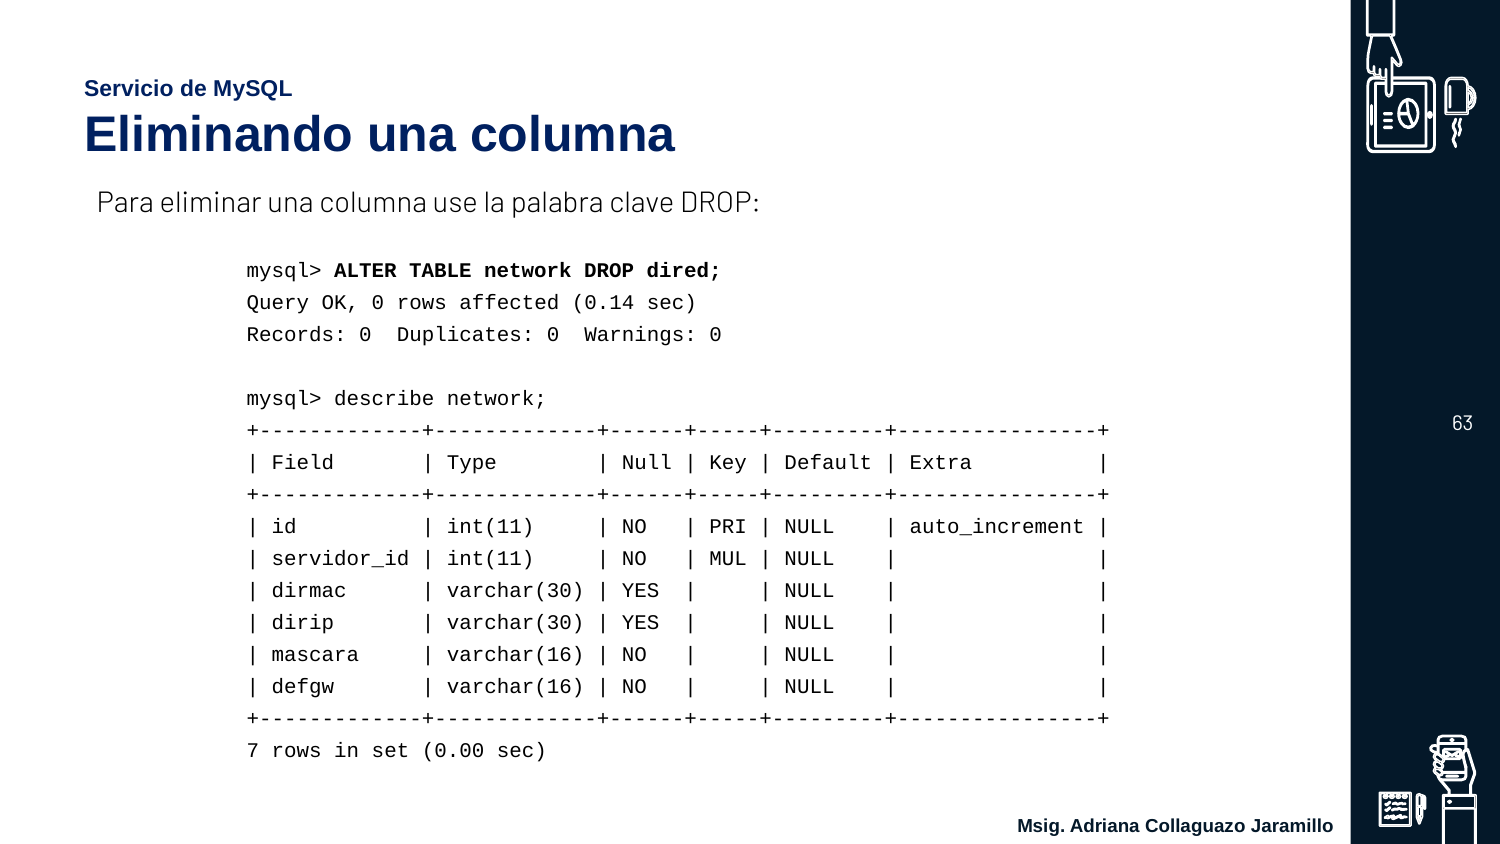

# Servicio de MySQL Eliminando una columna
Para eliminar una columna use la palabra clave DROP:

	mysql> ALTER TABLE network DROP dired;
	Query OK, 0 rows affected (0.14 sec)
	Records: 0  Duplicates: 0  Warnings: 0

	mysql> describe network;
	+-------------+-------------+------+-----+---------+----------------+
	| Field       | Type        | Null | Key | Default | Extra          |
	+-------------+-------------+------+-----+---------+----------------+
	| id          | int(11)     | NO   | PRI | NULL    | auto_increment |
	| servidor_id | int(11)     | NO   | MUL | NULL    |                |
	| dirmac      | varchar(30) | YES  |     | NULL    |                |
	| dirip       | varchar(30) | YES  |     | NULL    |                |
	| mascara     | varchar(16) | NO   |     | NULL    |                |
	| defgw       | varchar(16) | NO   |     | NULL    |                |
	+-------------+-------------+------+-----+---------+----------------+
	7 rows in set (0.00 sec)

63